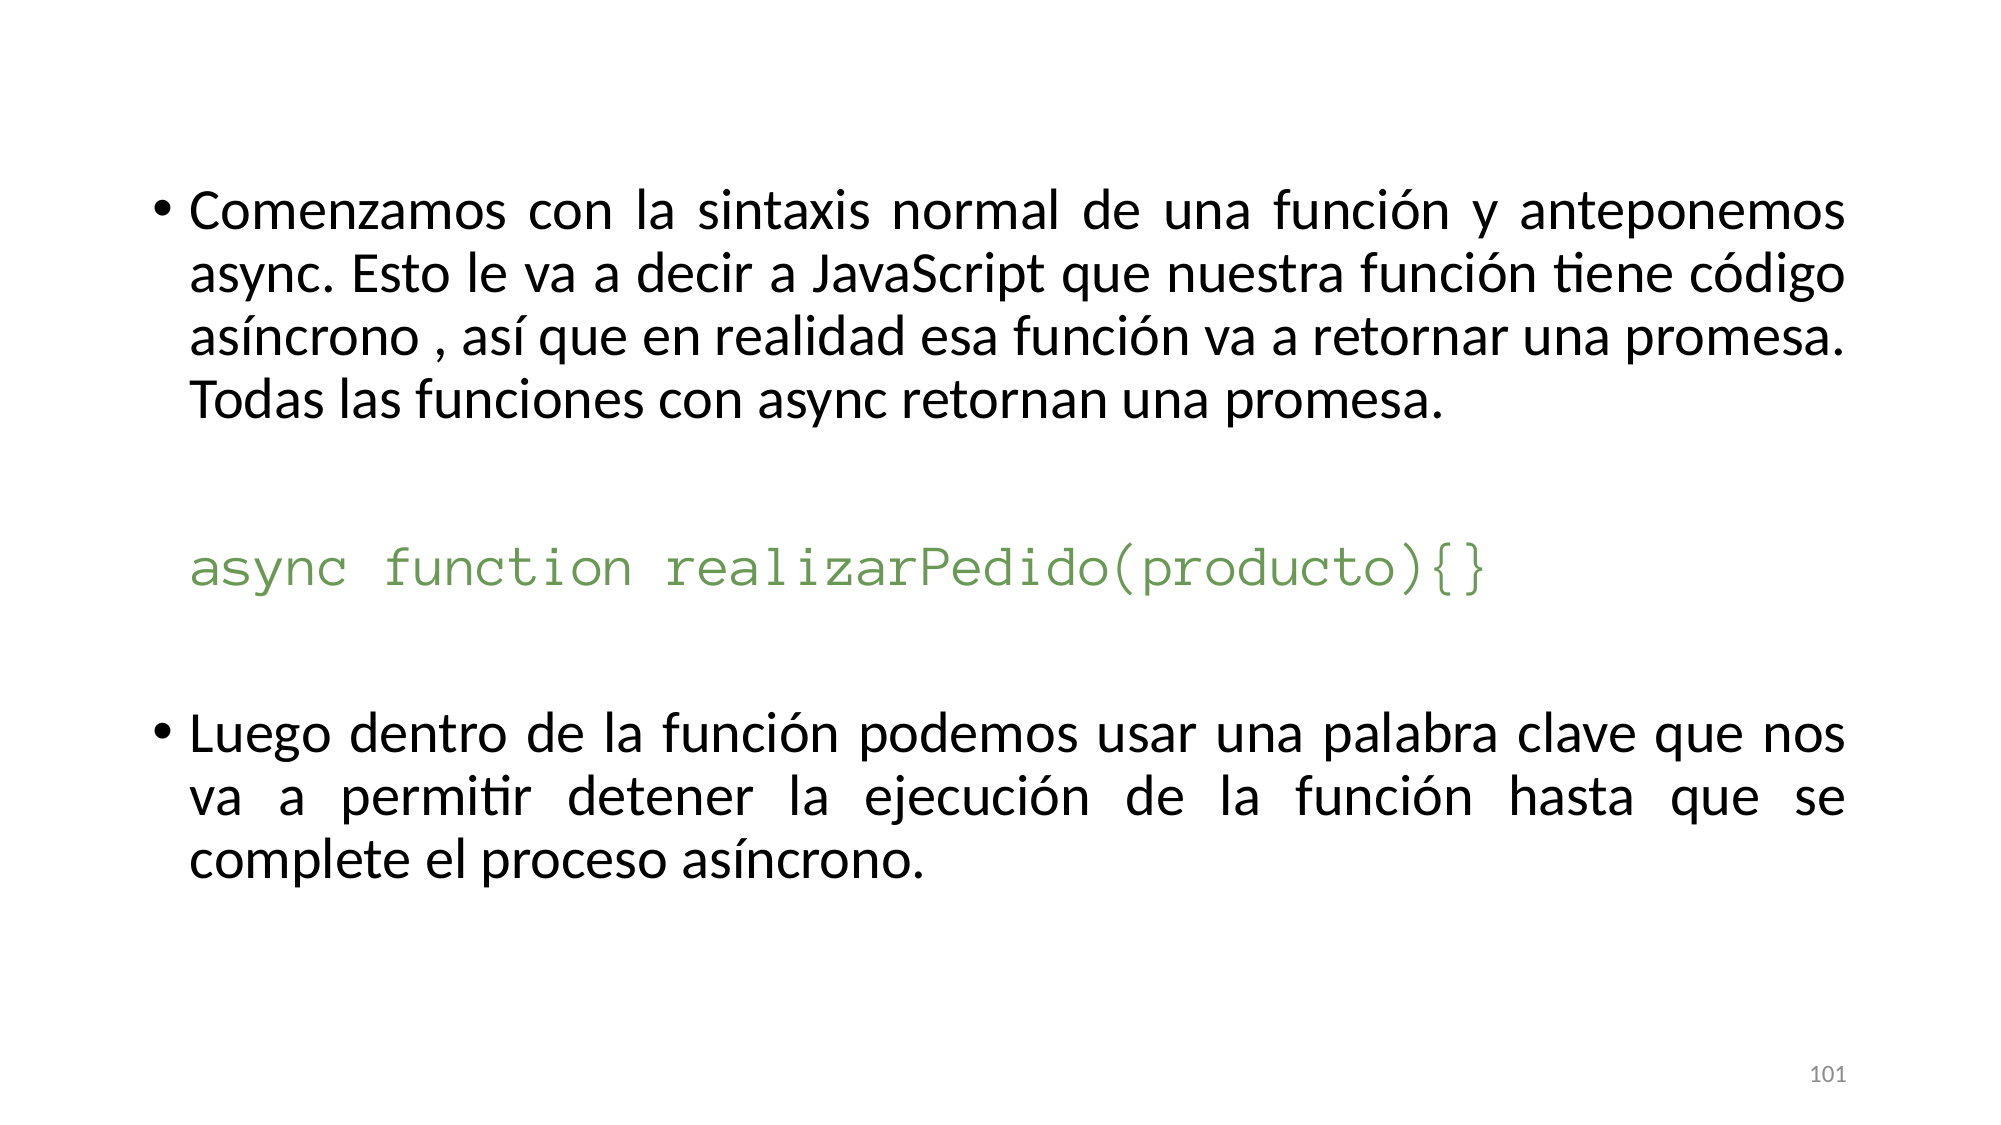

Comenzamos con la sintaxis normal de una función y anteponemos async. Esto le va a decir a JavaScript que nuestra función tiene código asíncrono , así que en realidad esa función va a retornar una promesa. Todas las funciones con async retornan una promesa.

   async function realizarPedido(producto){}

Luego dentro de la función podemos usar una palabra clave que nos va a permitir detener la ejecución de la función hasta que se complete el proceso asíncrono.

101